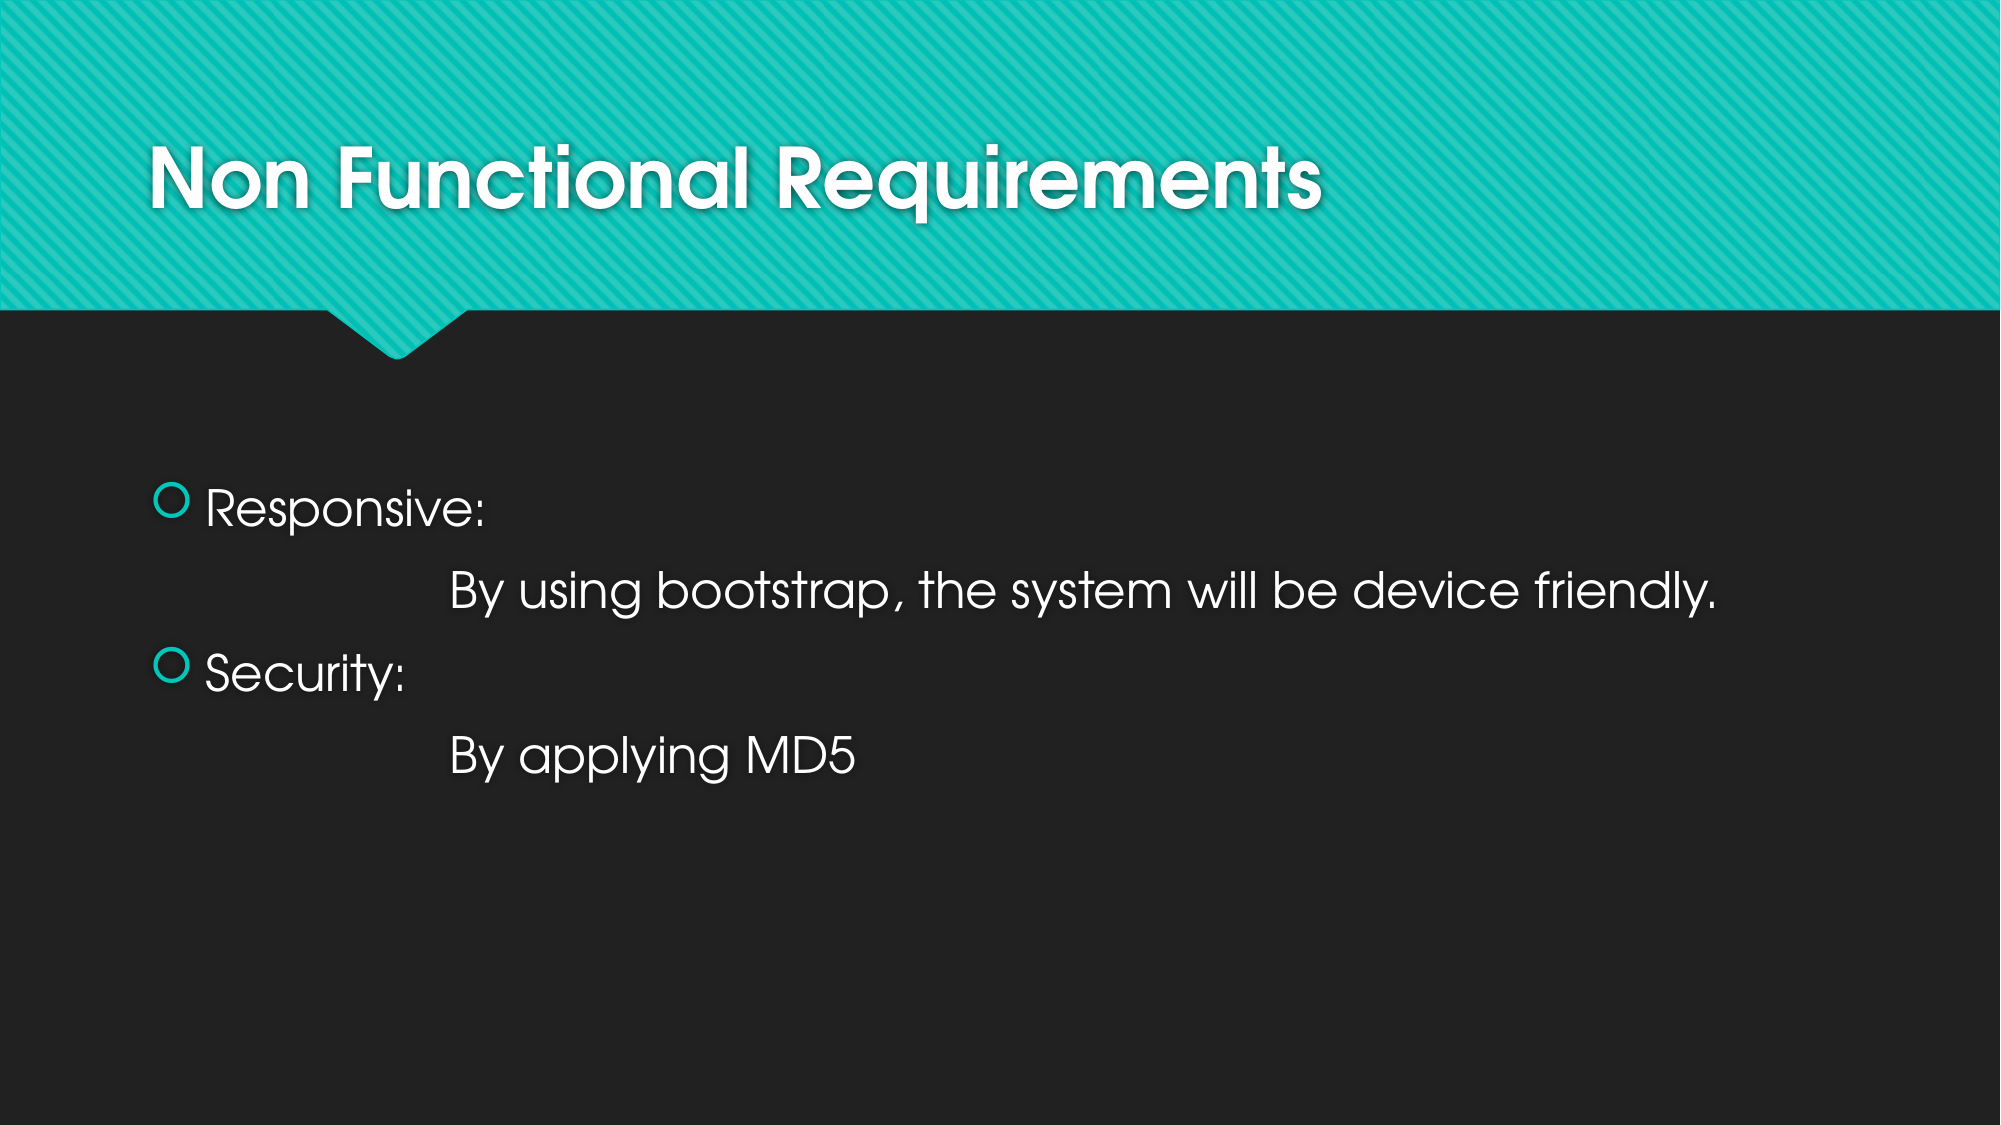

# Non Functional Requirements
Responsive:
		By using bootstrap, the system will be device friendly.
Security:
		By applying MD5